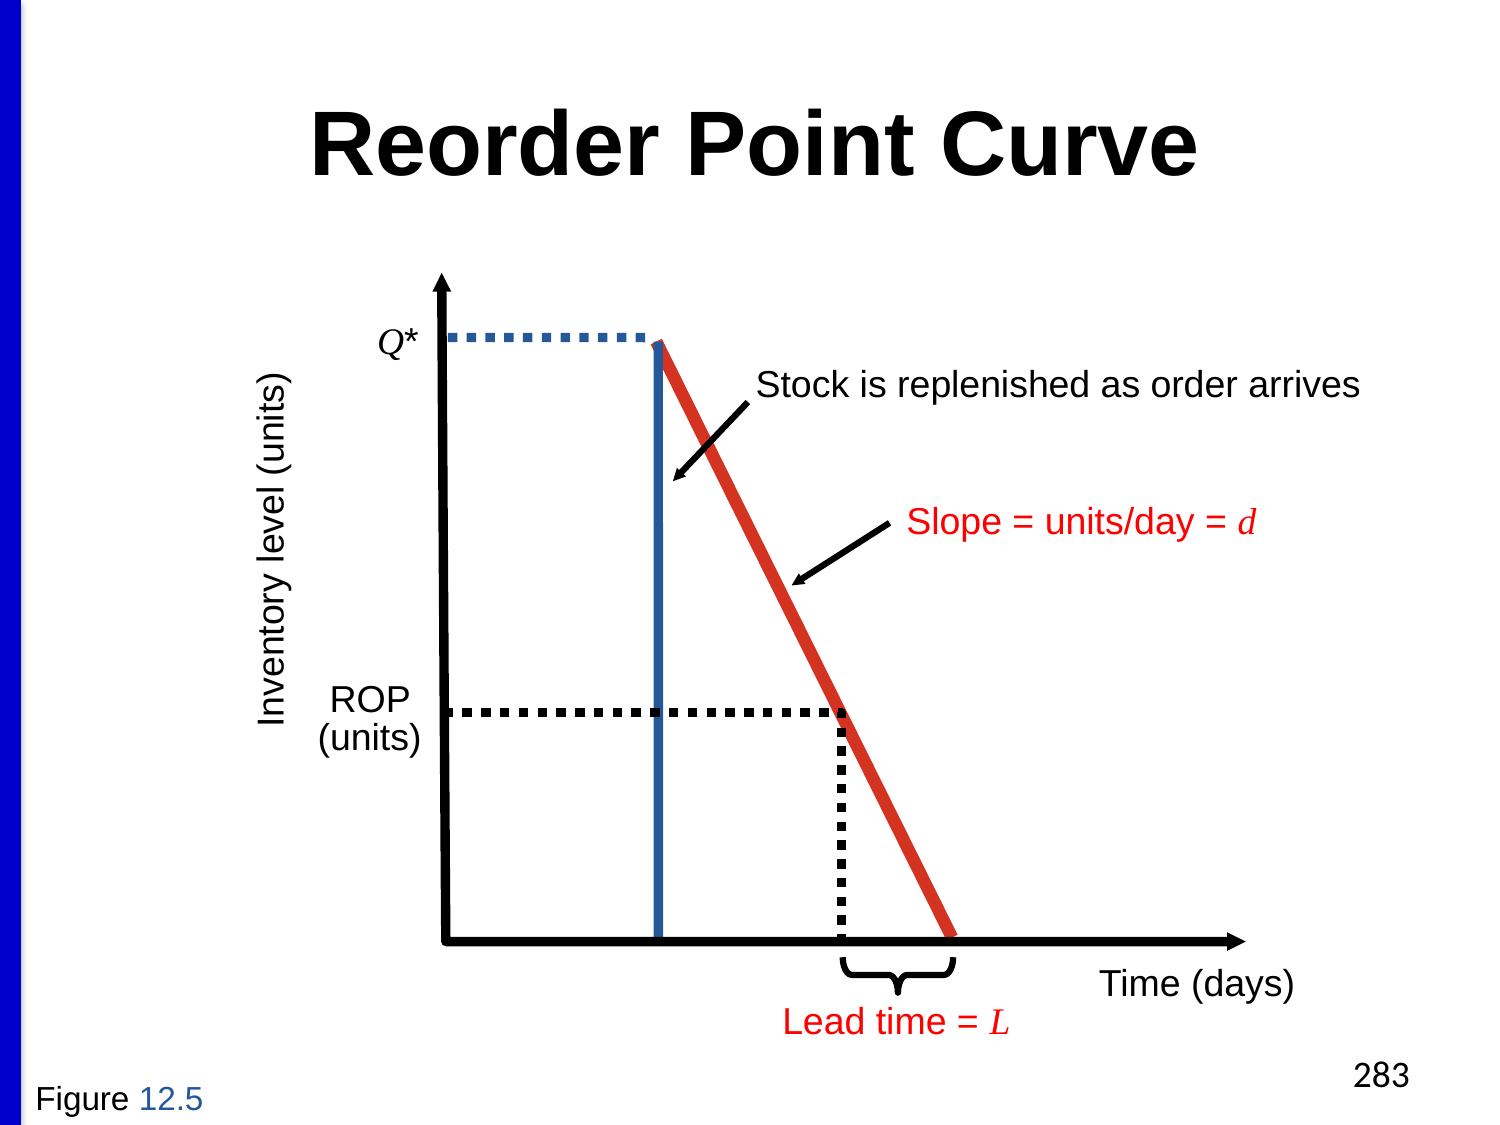

# Reorder Point Curve

Inventory level (units)
Time (days)
Q*

Stock is replenished as order arrives

Slope = units/day = d

ROP (units)

Lead time = L
283
Figure 12.5